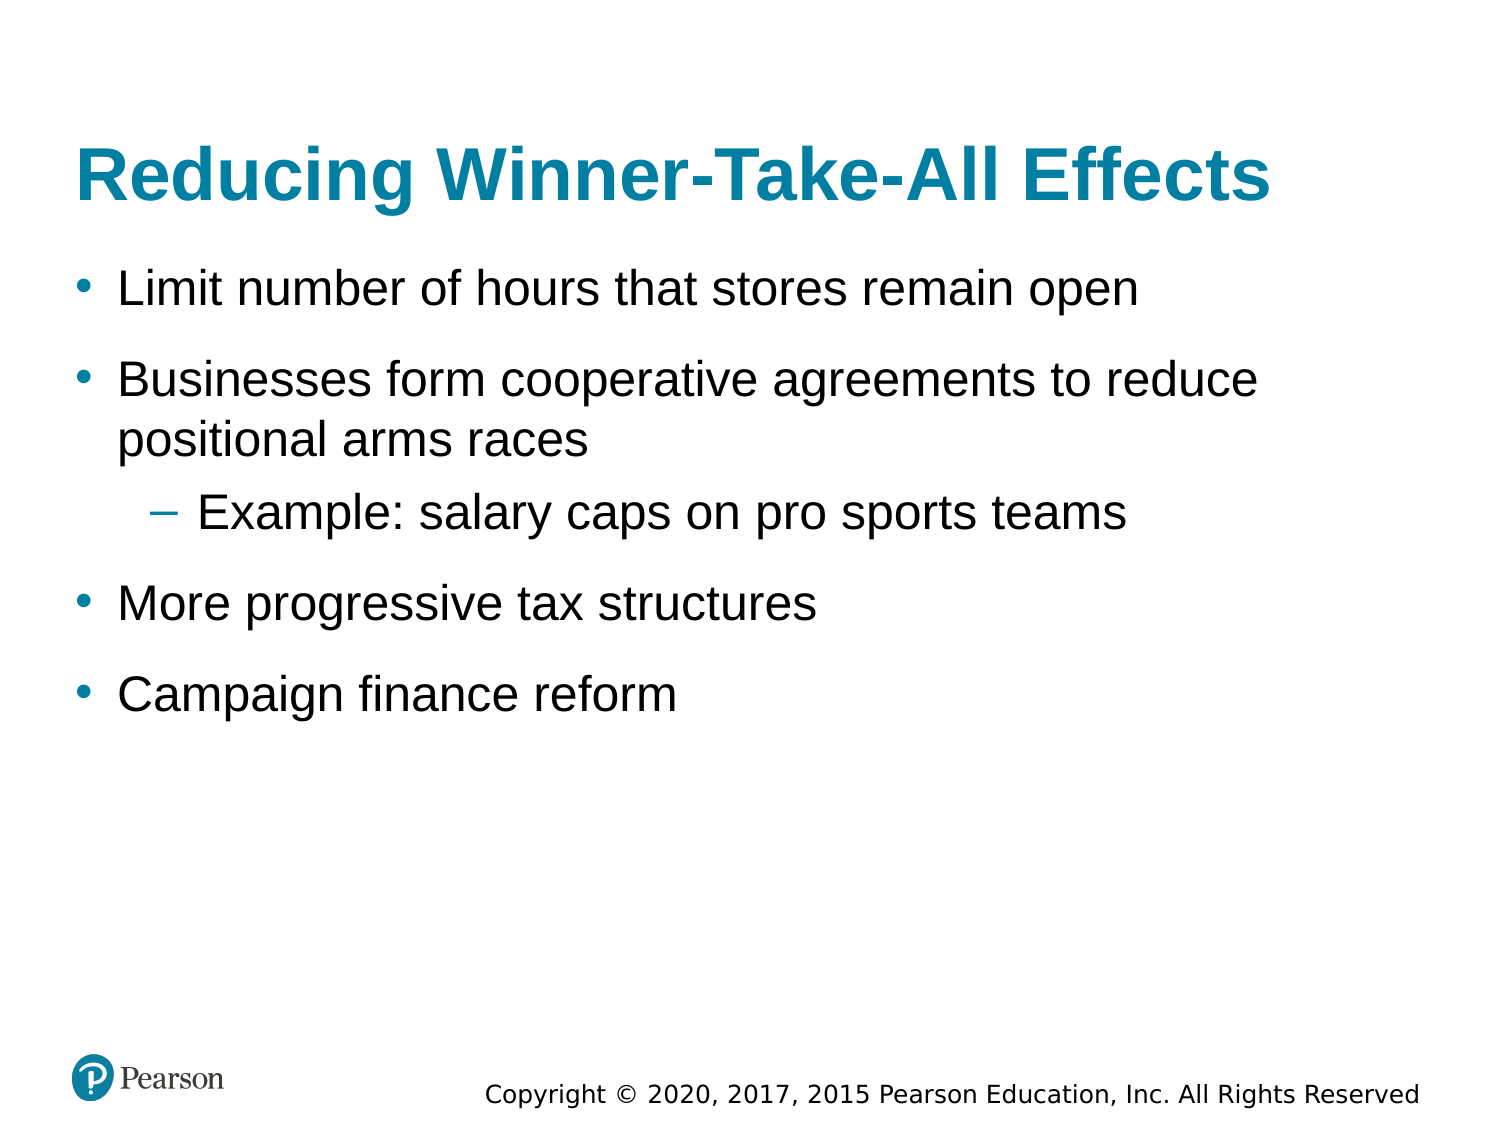

# Reducing Winner-Take-All Effects
Limit number of hours that stores remain open
Businesses form cooperative agreements to reduce positional arms races
Example: salary caps on pro sports teams
More progressive tax structures
Campaign finance reform